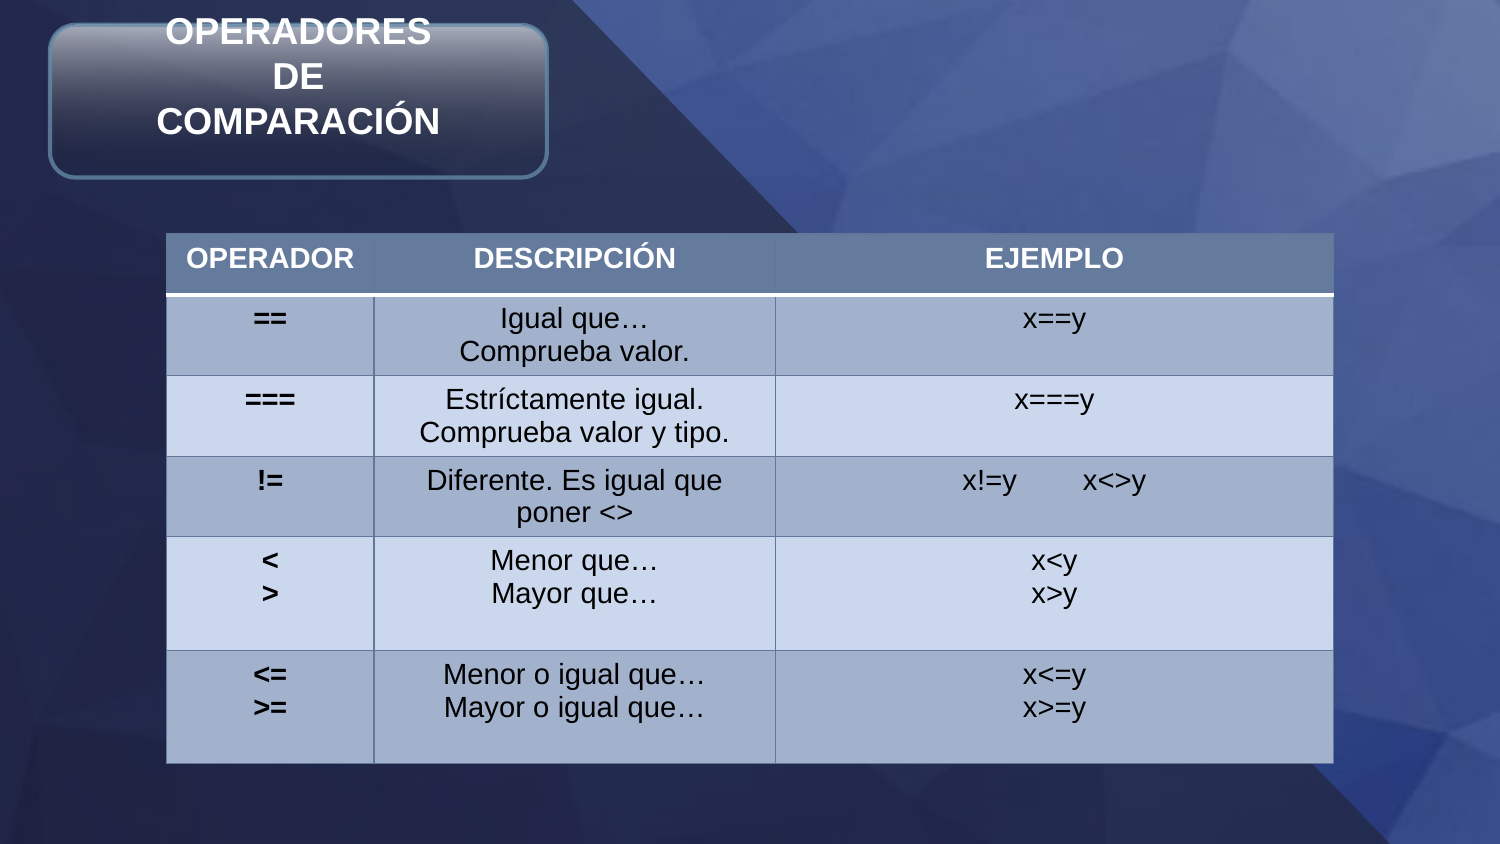

# OPERADORES DE COMPARACIÓN
| OPERADOR | DESCRIPCIÓN | EJEMPLO |
| --- | --- | --- |
| == | Igual que… Comprueba valor. | x==y |
| === | Estríctamente igual. Comprueba valor y tipo. | x===y |
| != | Diferente. Es igual que poner <> | x!=y x<>y |
| < > | Menor que… Mayor que… | x<y x>y |
| <= >= | Menor o igual que… Mayor o igual que… | x<=y x>=y |